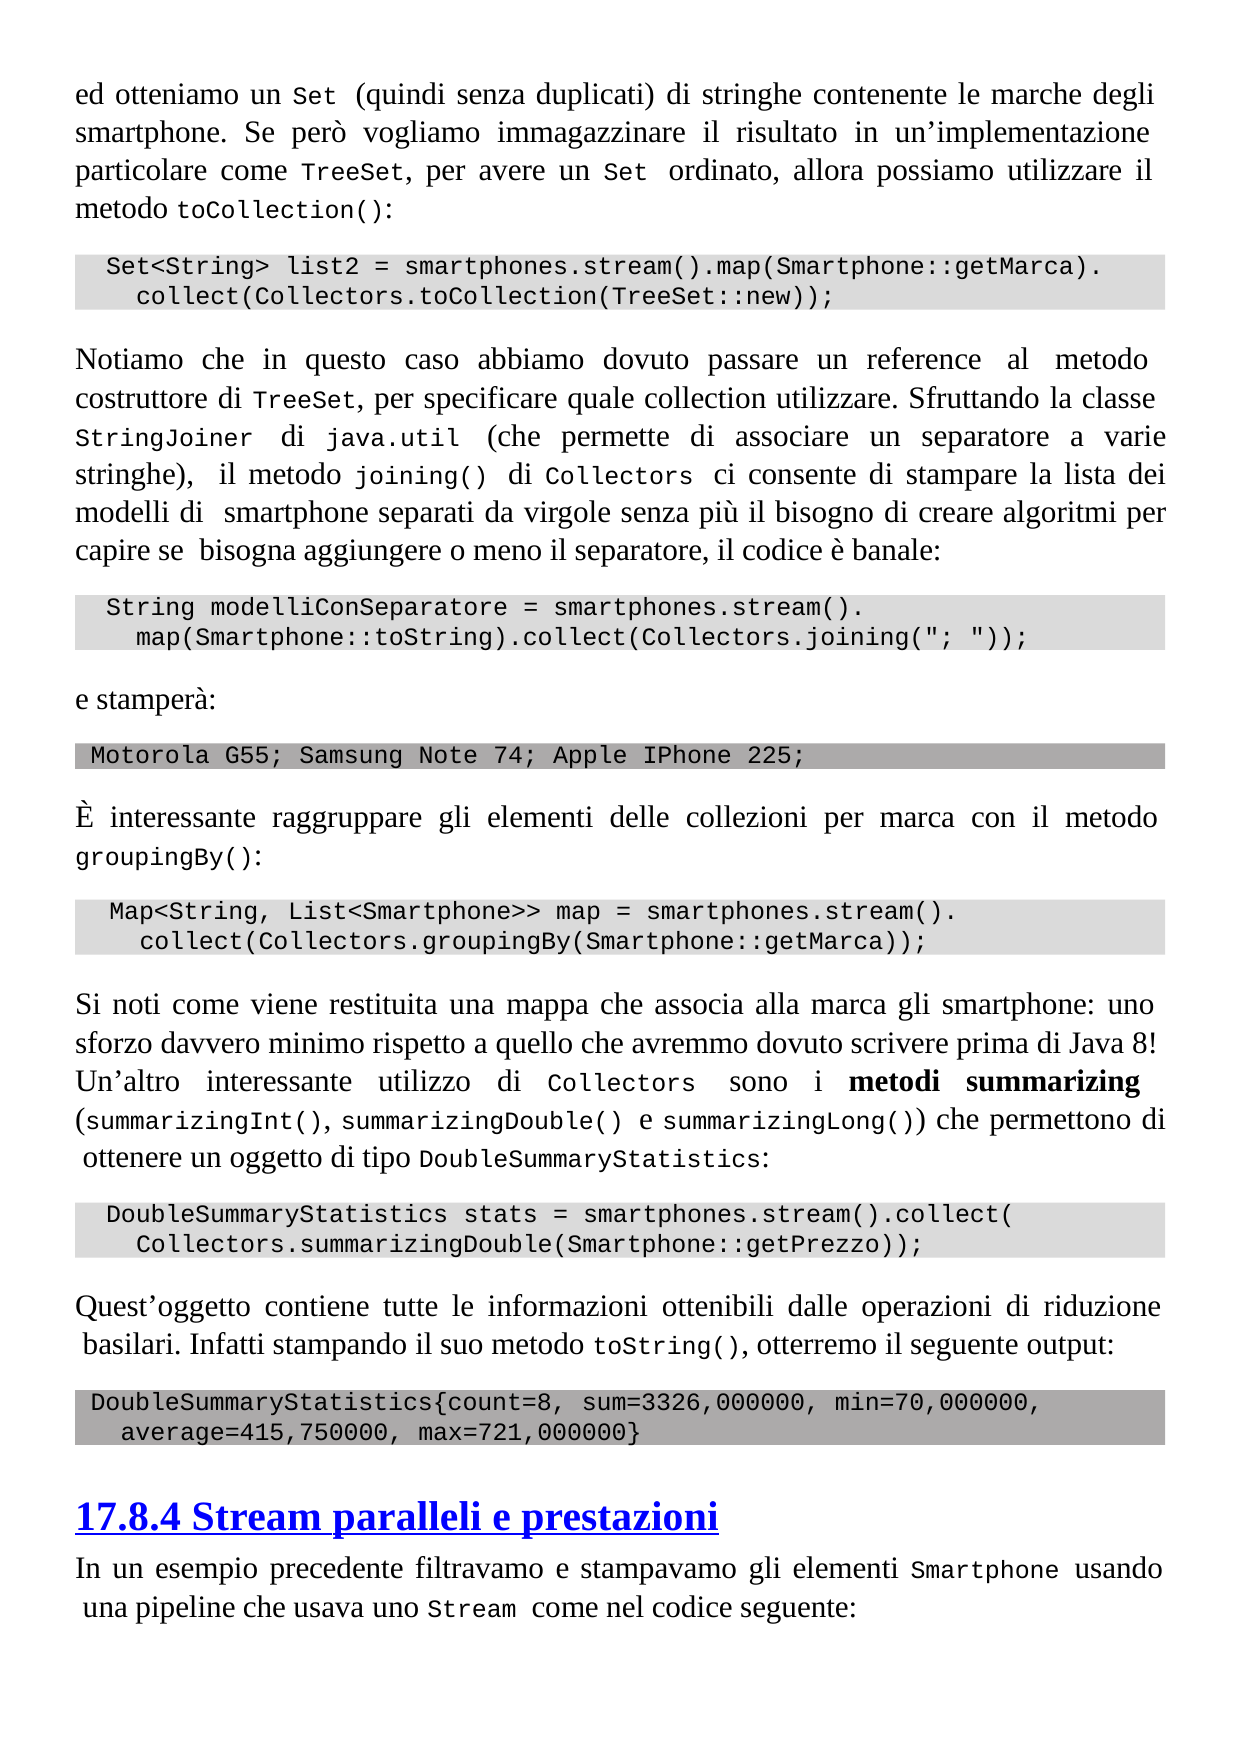

ed otteniamo un Set (quindi senza duplicati) di stringhe contenente le marche degli  smartphone. Se però vogliamo immagazzinare il risultato in un’implementazione  particolare come TreeSet, per avere un Set ordinato, allora possiamo utilizzare il  metodo toCollection():
Set<String> list2 = smartphones.stream().map(Smartphone::getMarca).
collect(Collectors.toCollection(TreeSet::new));
Notiamo che in questo caso abbiamo dovuto passare un reference al metodo  costruttore di TreeSet, per specificare quale collection utilizzare. Sfruttando la classe  StringJoiner di java.util (che permette di associare un separatore a varie stringhe),  il metodo joining() di Collectors ci consente di stampare la lista dei modelli di  smartphone separati da virgole senza più il bisogno di creare algoritmi per capire se  bisogna aggiungere o meno il separatore, il codice è banale:
String modelliConSeparatore = smartphones.stream().
map(Smartphone::toString).collect(Collectors.joining("; "));
e stamperà:
Motorola G55; Samsung Note 74; Apple IPhone 225;
È interessante raggruppare gli elementi delle collezioni per marca con il metodo
groupingBy():
Map<String, List<Smartphone>> map = smartphones.stream().
collect(Collectors.groupingBy(Smartphone::getMarca));
Si noti come viene restituita una mappa che associa alla marca gli smartphone: uno  sforzo davvero minimo rispetto a quello che avremmo dovuto scrivere prima di Java 8!  Un’altro interessante utilizzo di Collectors sono i metodi summarizing  (summarizingInt(), summarizingDouble() e summarizingLong()) che permettono di  ottenere un oggetto di tipo DoubleSummaryStatistics:
DoubleSummaryStatistics stats = smartphones.stream().collect(
Collectors.summarizingDouble(Smartphone::getPrezzo));
Quest’oggetto contiene tutte le informazioni ottenibili dalle operazioni di riduzione  basilari. Infatti stampando il suo metodo toString(), otterremo il seguente output:
DoubleSummaryStatistics{count=8, sum=3326,000000, min=70,000000,
average=415,750000, max=721,000000}
17.8.4 Stream paralleli e prestazioni
In un esempio precedente filtravamo e stampavamo gli elementi Smartphone usando  una pipeline che usava uno Stream come nel codice seguente: